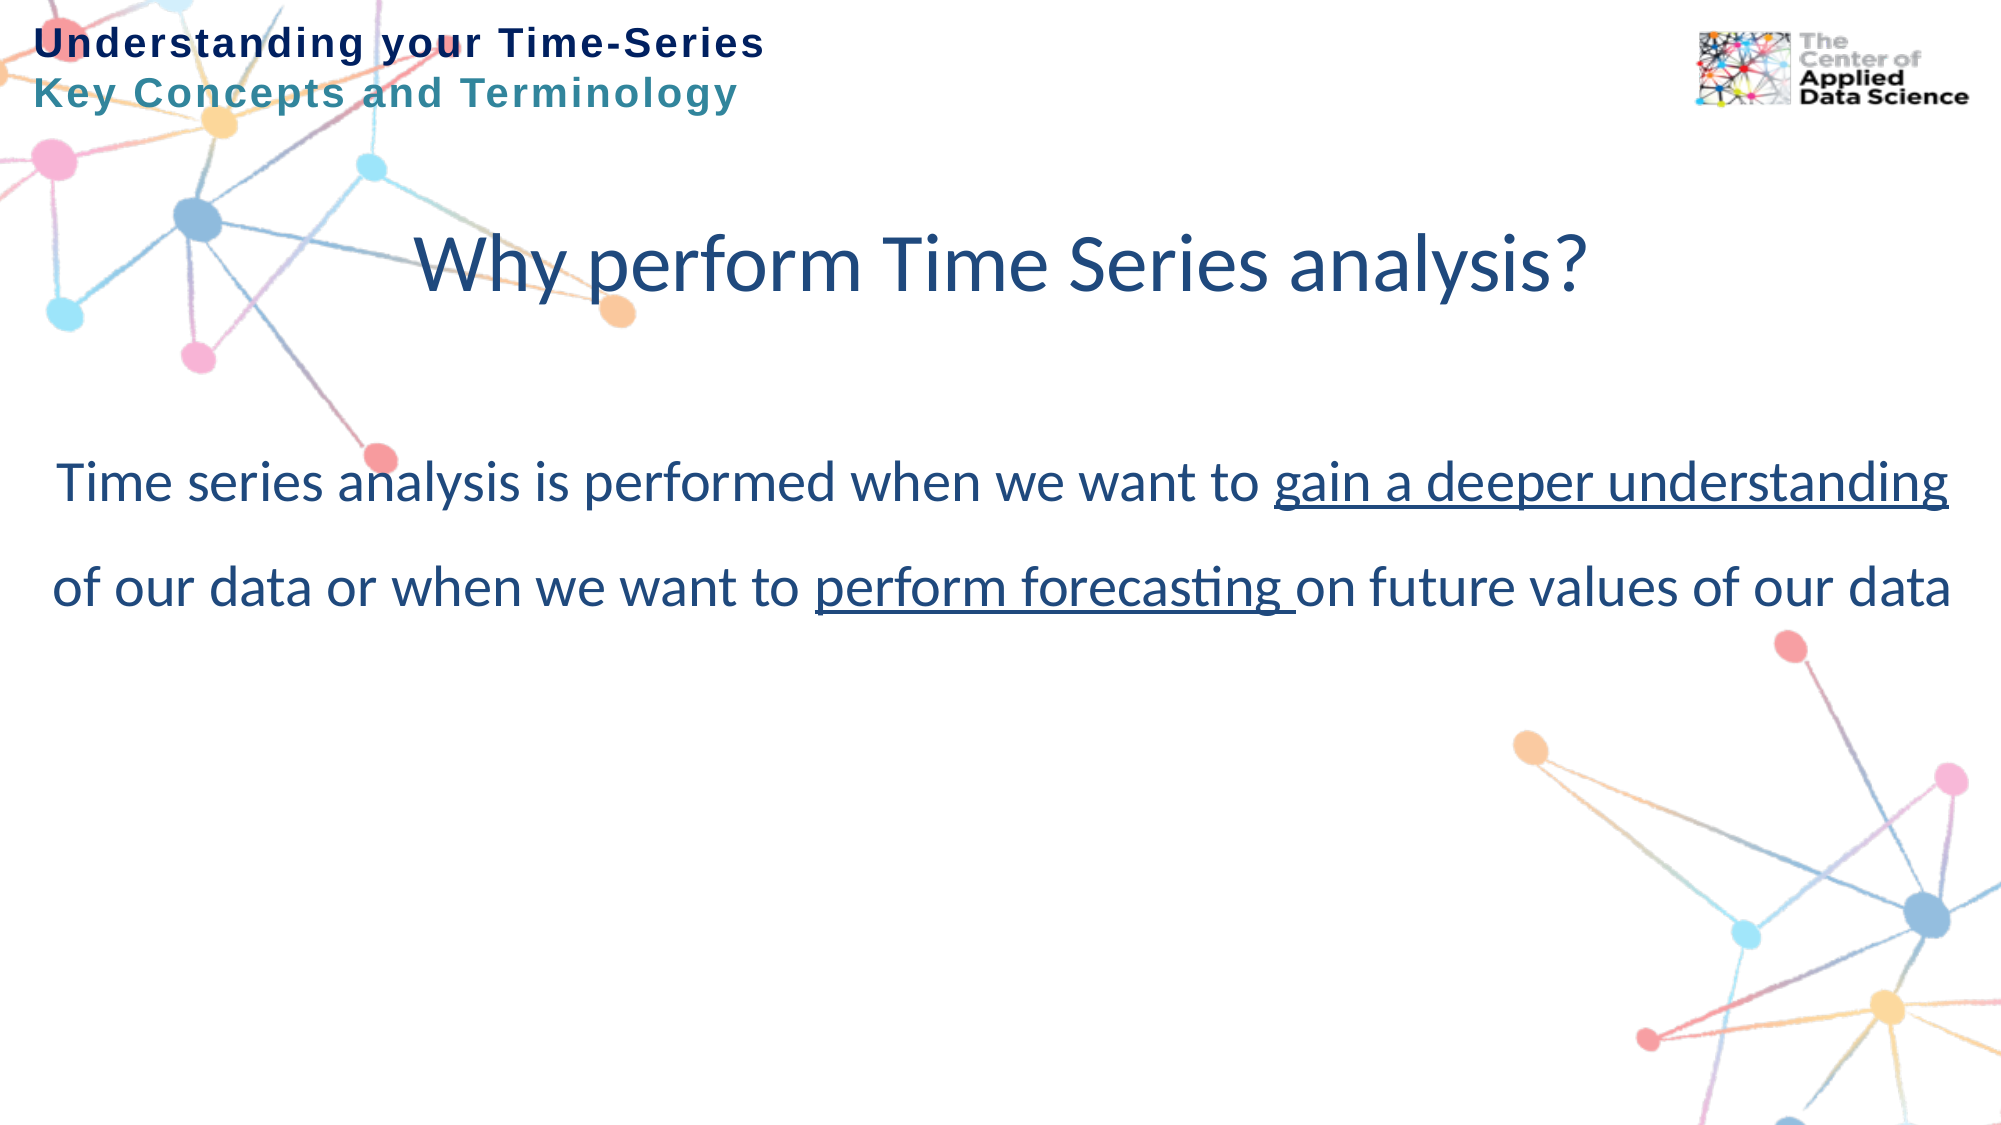

Understanding your Time-Series
Key Concepts and Terminology
Why perform Time Series analysis?

Time series analysis is performed when we want to gain a deeper understanding of our data or when we want to perform forecasting on future values of our data